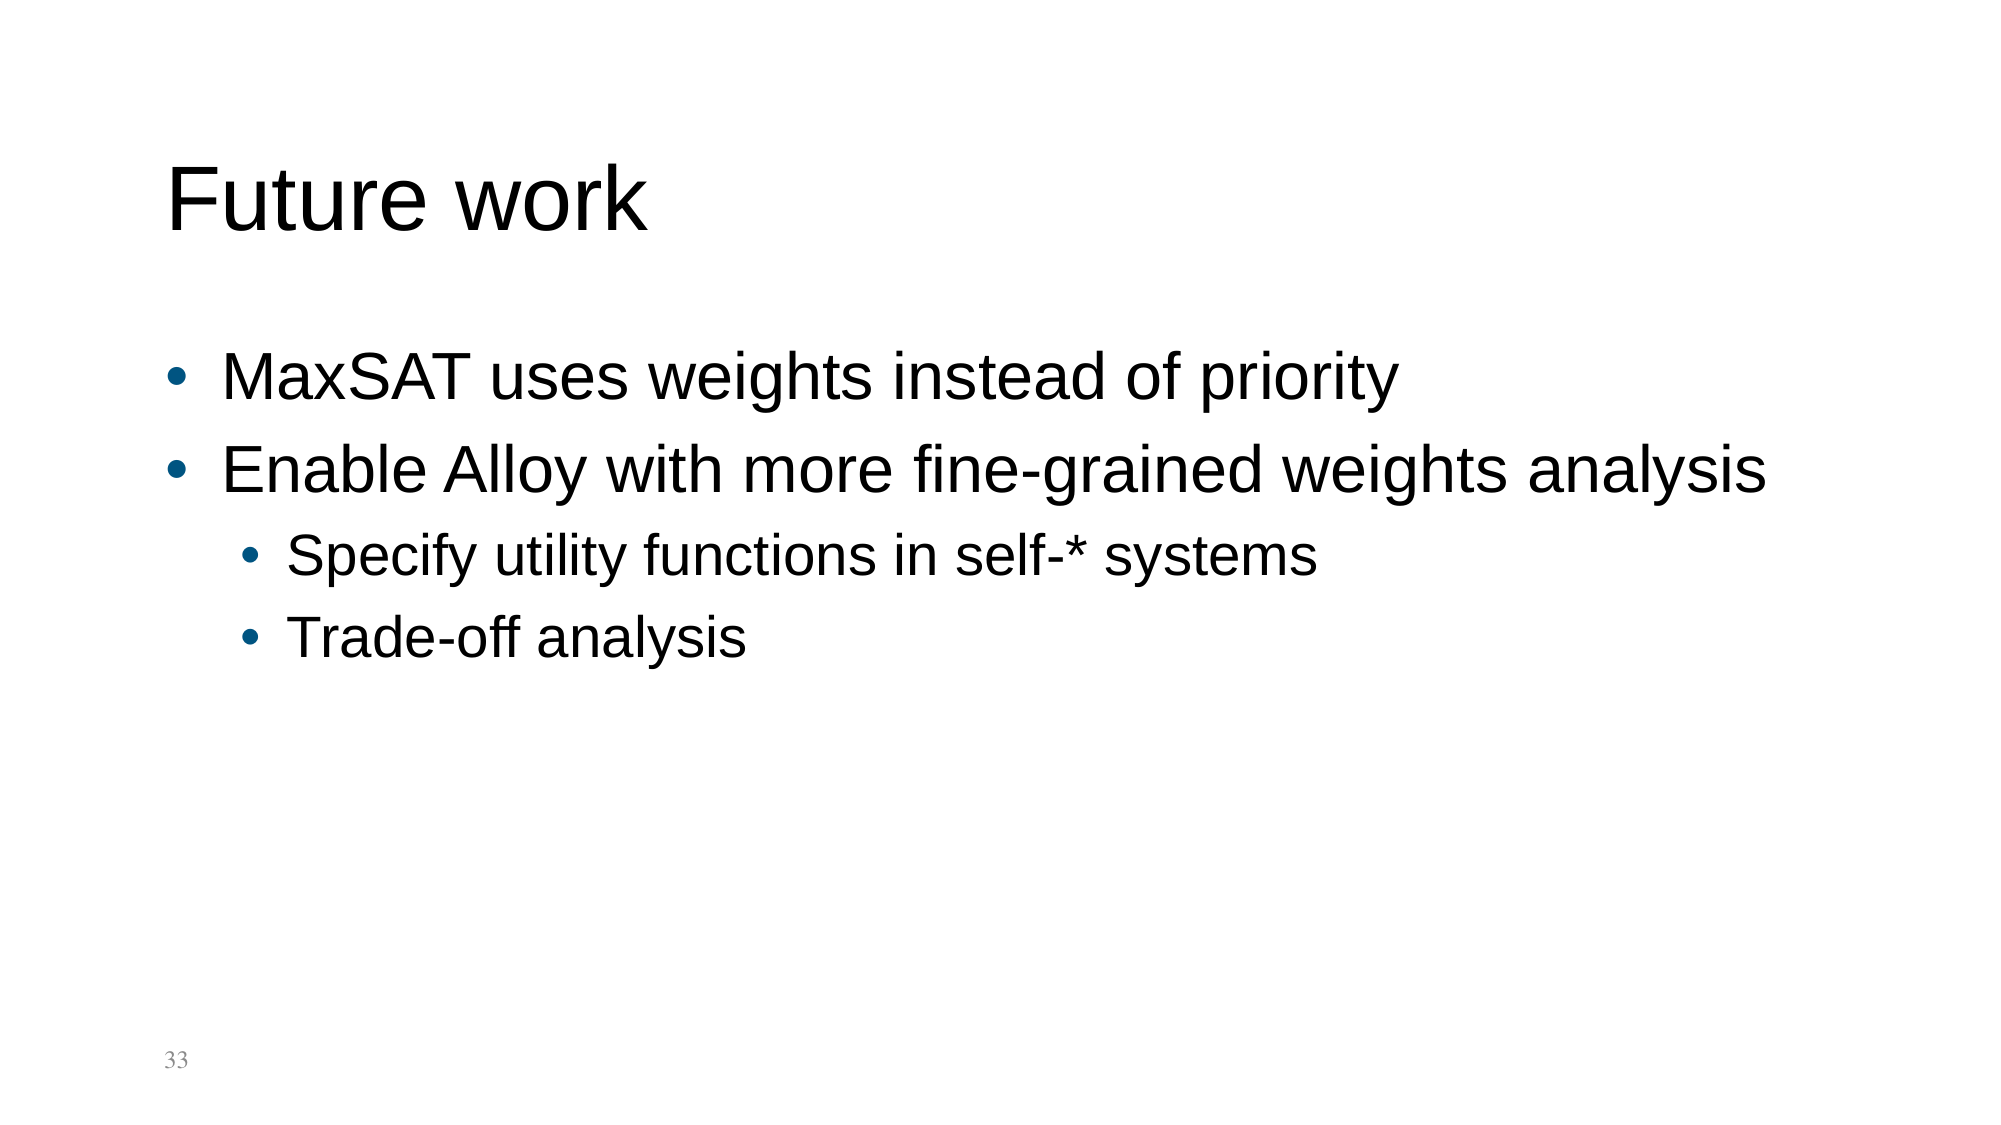

# Future work
MaxSAT uses weights instead of priority
Enable Alloy with more fine-grained weights analysis
Specify utility functions in self-* systems
Trade-off analysis

33